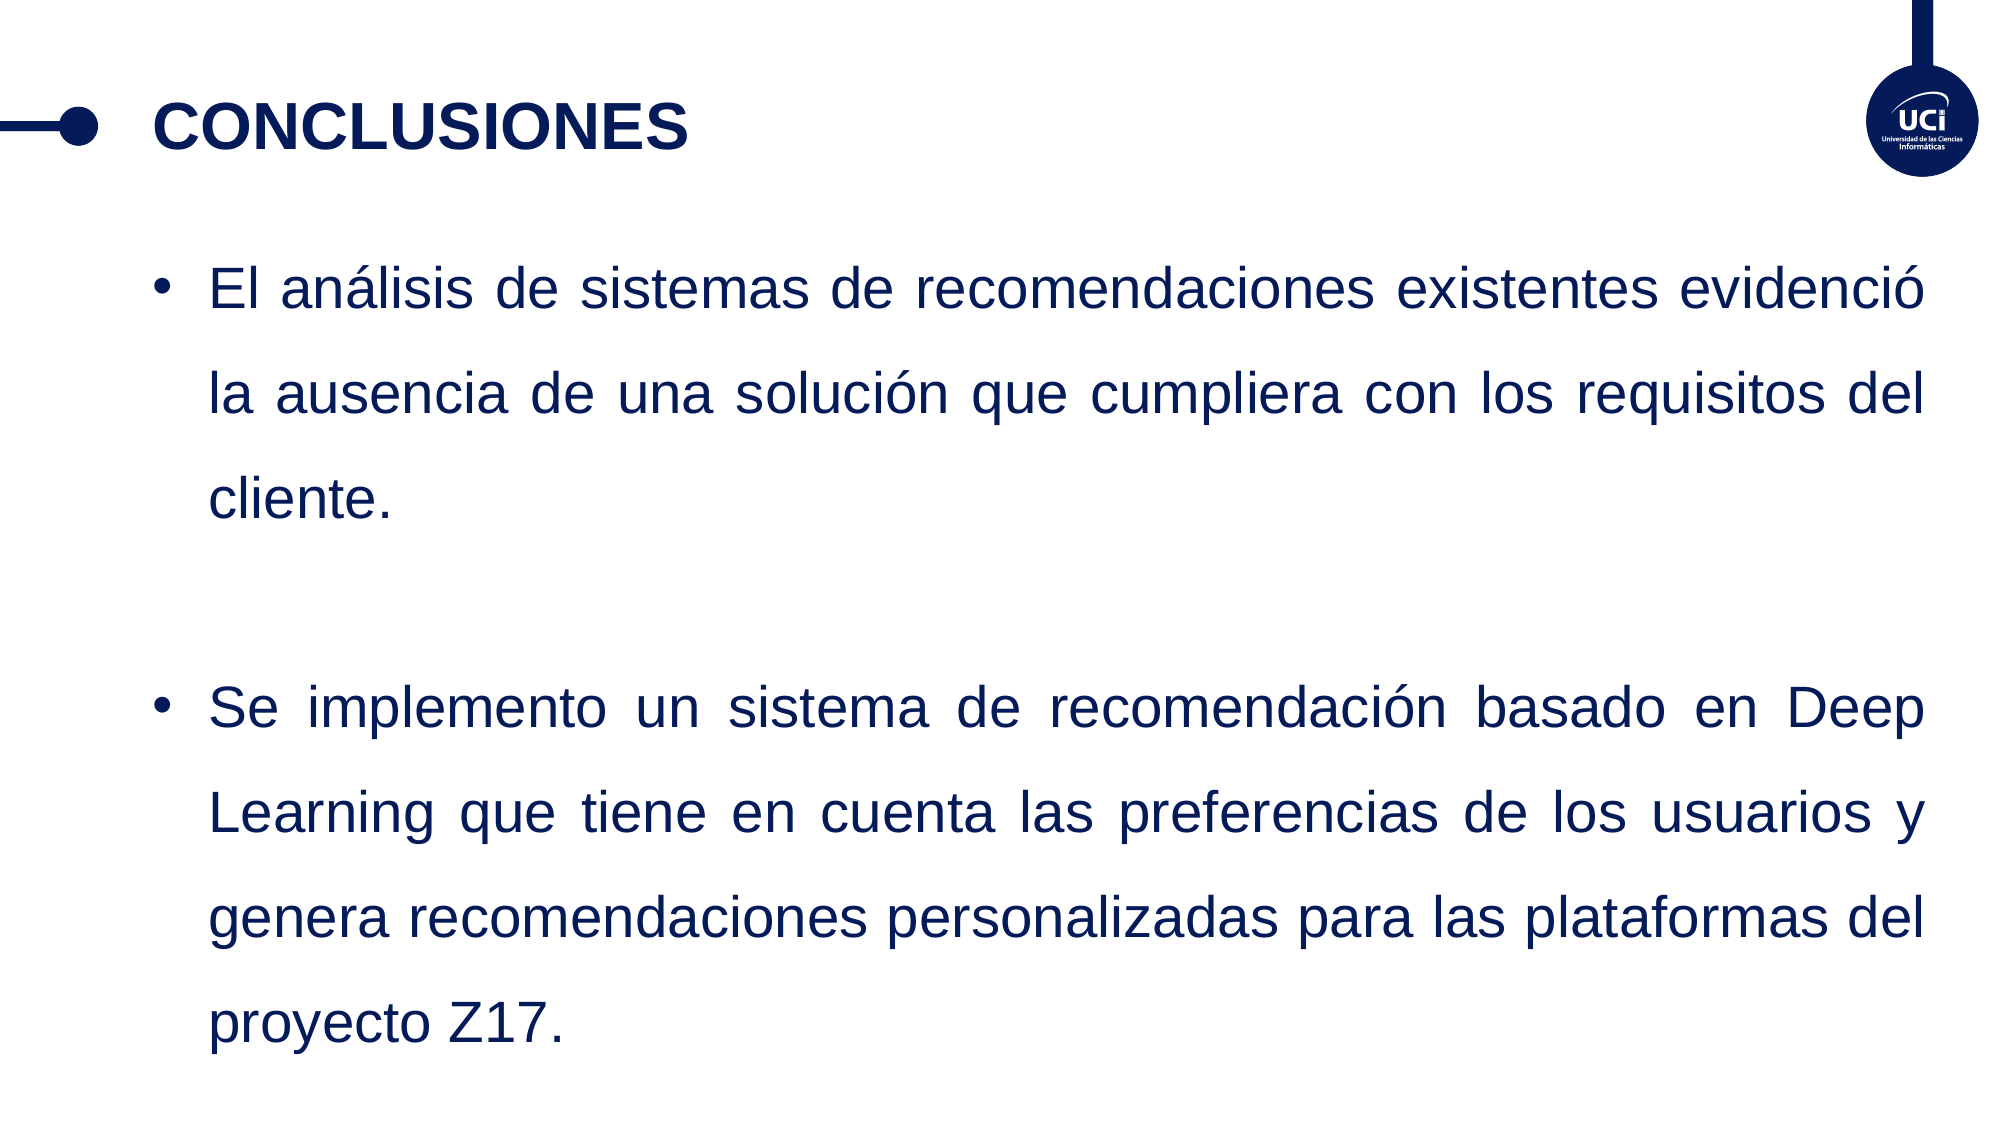

# CONCLUSIONES

El análisis de sistemas de recomendaciones existentes evidenció la ausencia de una solución que cumpliera con los requisitos del cliente.

Se implemento un sistema de recomendación basado en Deep Learning que tiene en cuenta las preferencias de los usuarios y genera recomendaciones personalizadas para las plataformas del proyecto Z17.